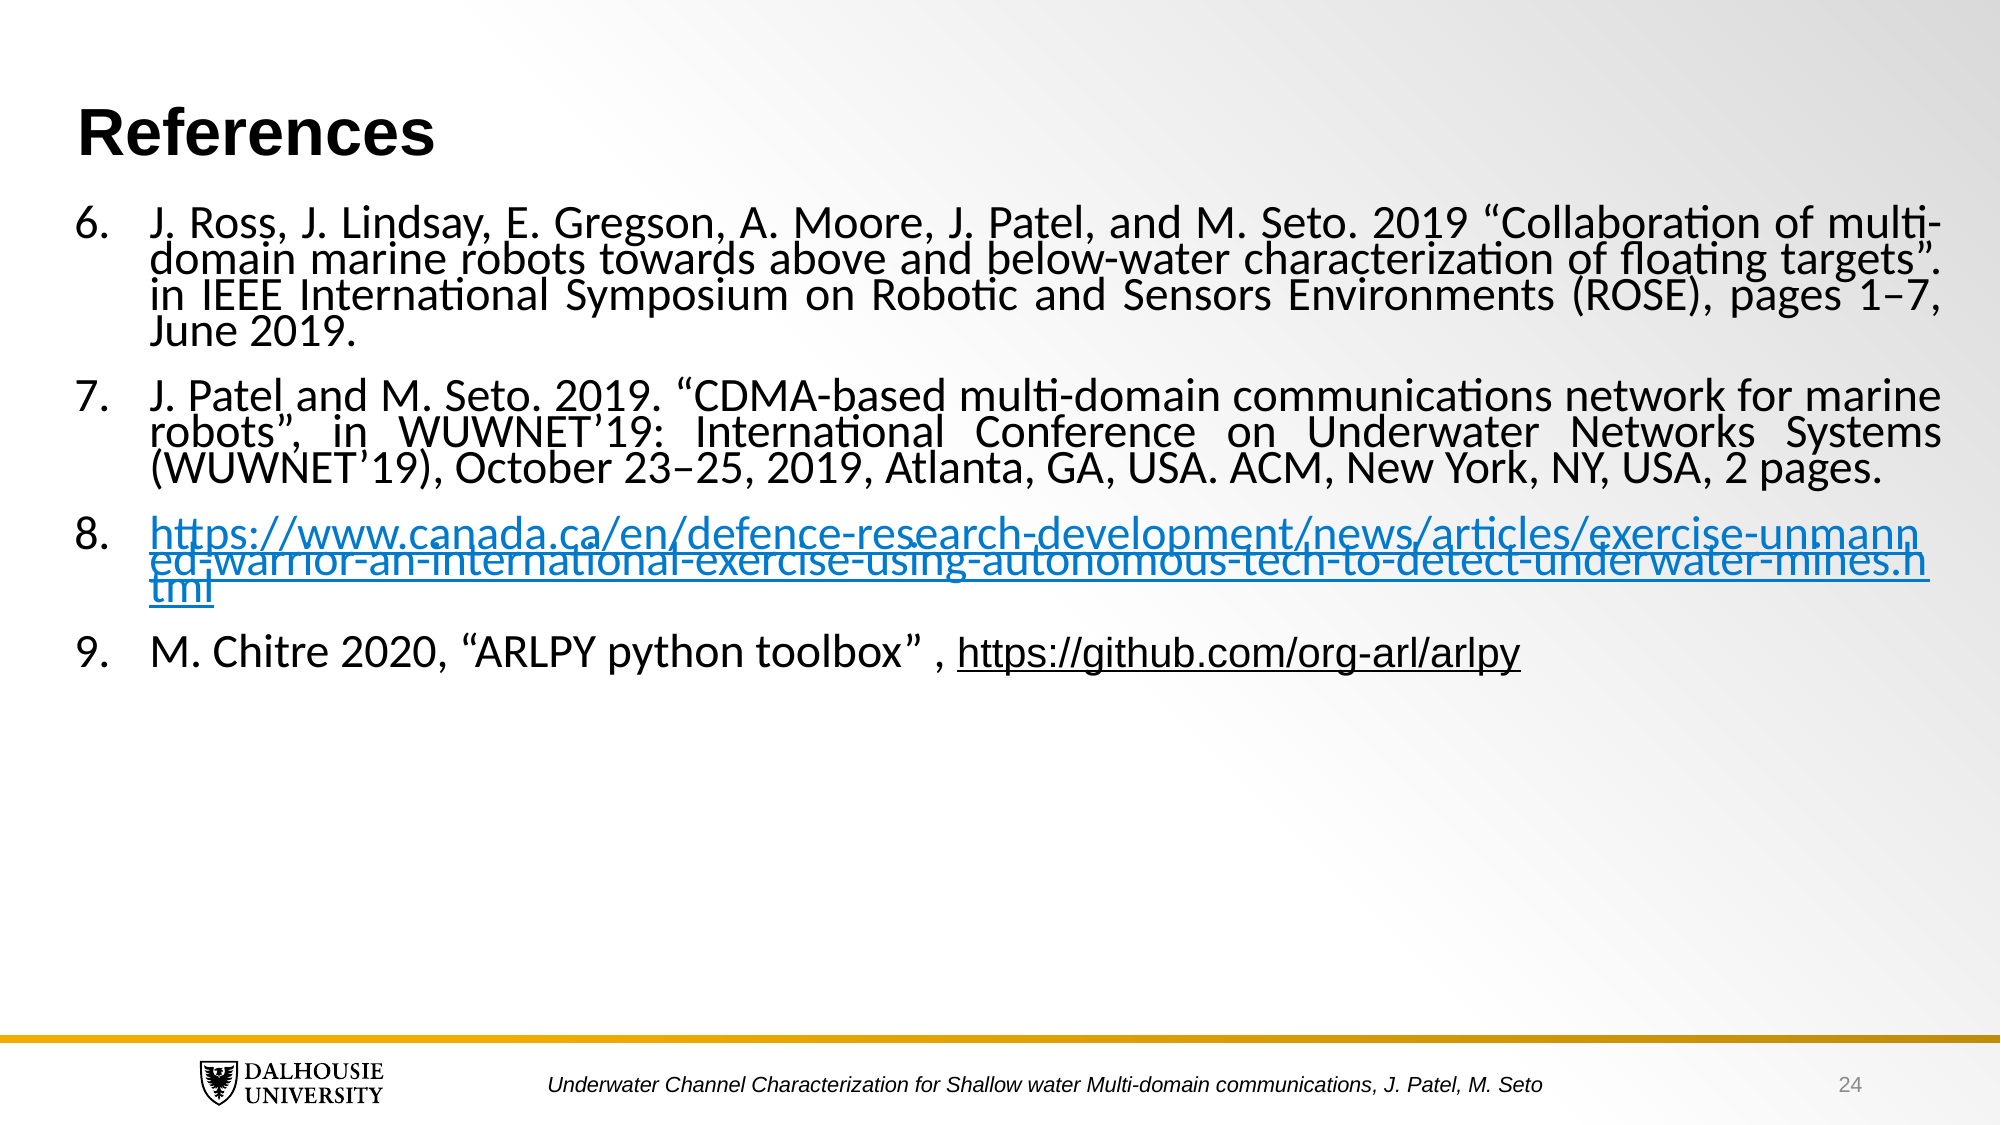

# References
J. Ross, J. Lindsay, E. Gregson, A. Moore, J. Patel, and M. Seto. 2019 “Collaboration of multi-domain marine robots towards above and below-water characterization of floating targets”. in IEEE International Symposium on Robotic and Sensors Environments (ROSE), pages 1–7, June 2019.
J. Patel and M. Seto. 2019. “CDMA-based multi-domain communications network for marine robots”, in WUWNET’19: International Conference on Underwater Networks Systems (WUWNET’19), October 23–25, 2019, Atlanta, GA, USA. ACM, New York, NY, USA, 2 pages.
https://www.canada.ca/en/defence-research-development/news/articles/exercise-unmanned-warrior-an-international-exercise-using-autonomous-tech-to-detect-underwater-mines.html
M. Chitre 2020, “ARLPY python toolbox” , https://github.com/org-arl/arlpy

Underwater Channel Characterization for Shallow water Multi-domain communications, J. Patel, M. Seto
24